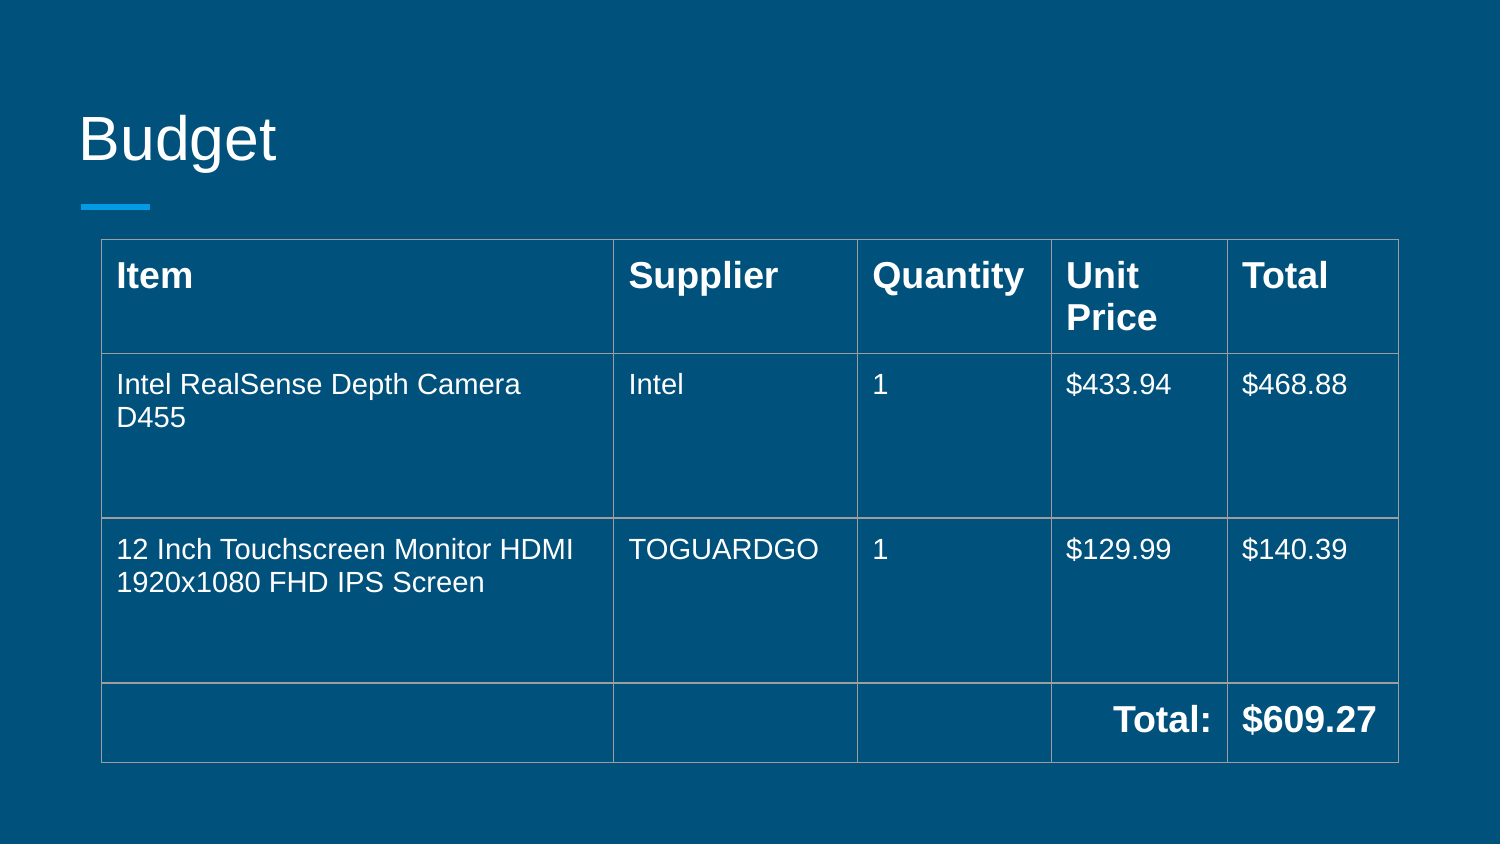

# Budget
| Item | Supplier | Quantity | Unit Price | Total |
| --- | --- | --- | --- | --- |
| Intel RealSense Depth Camera D455 | Intel | 1 | $433.94 | $468.88 |
| 12 Inch Touchscreen Monitor HDMI 1920x1080 FHD IPS Screen | TOGUARDGO | 1 | $129.99 | $140.39 |
|  |  |  | Total: | $609.27 |